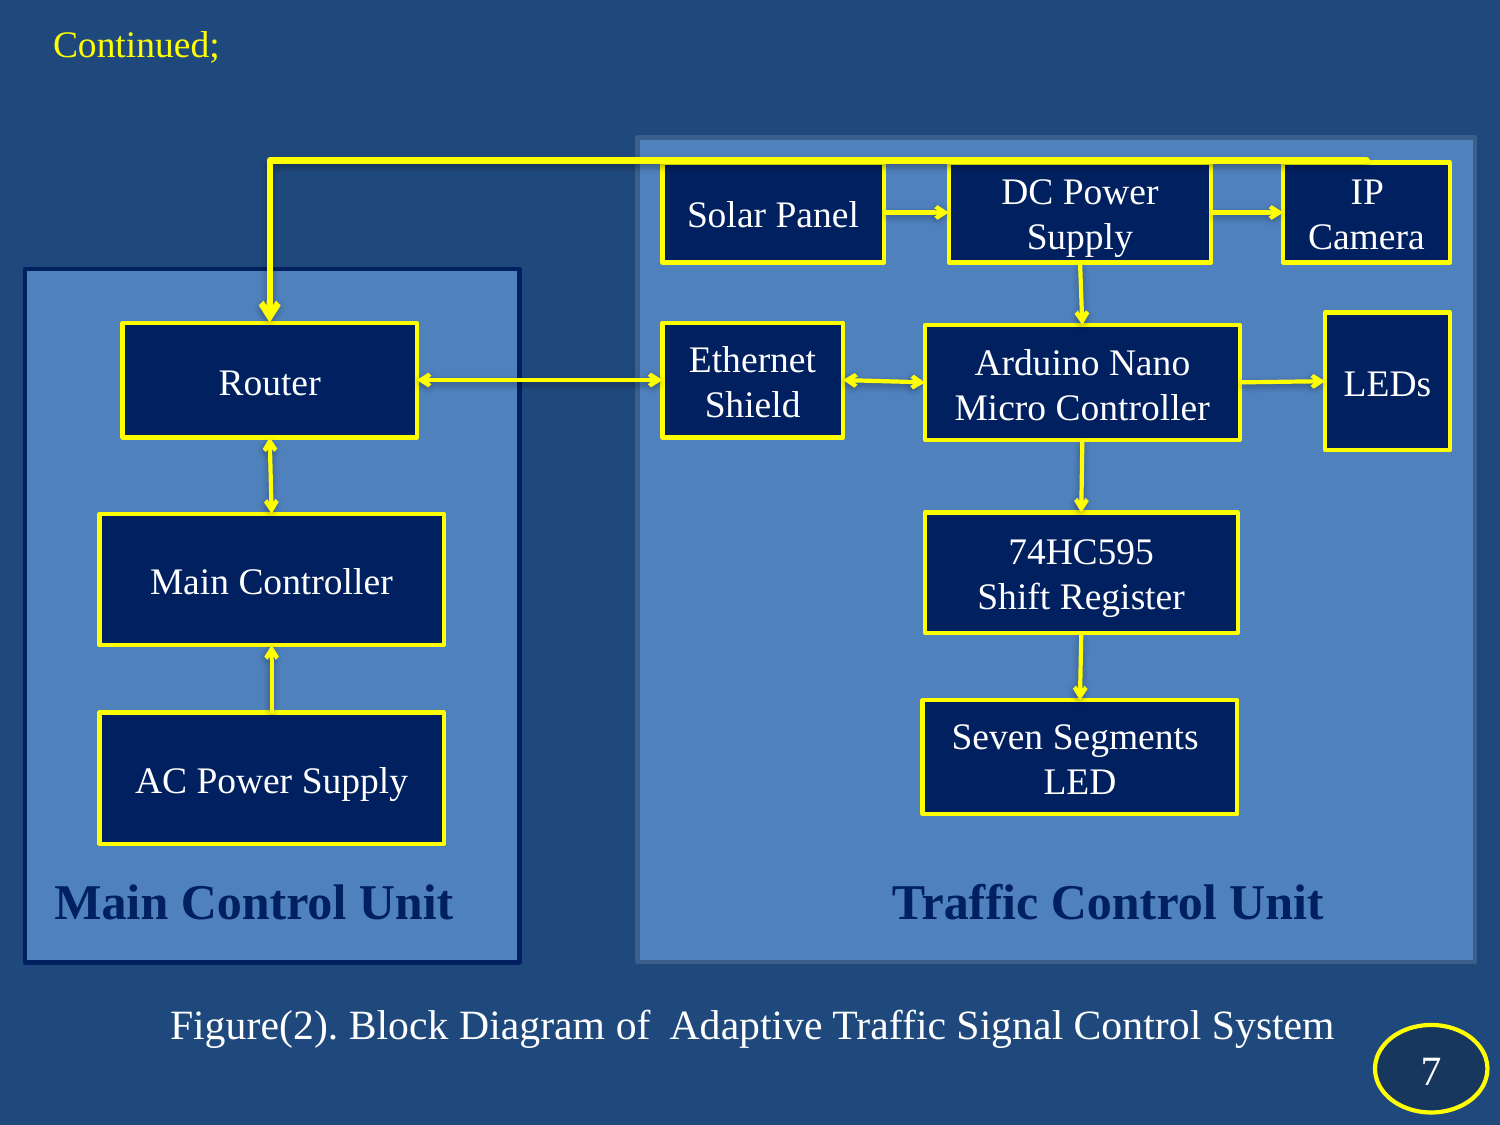

Continued;

Solar Panel
DC Power Supply
IP Camera
LEDs
Ethernet Shield
Arduino Nano
Micro Controller
74HC595
Shift Register
Seven Segments  LED
Traffic Control Unit

Router
Main Controller
AC Power Supply
Main Control Unit
# Figure(2). Block Diagram of  Adaptive Traffic Signal Control System
7
7